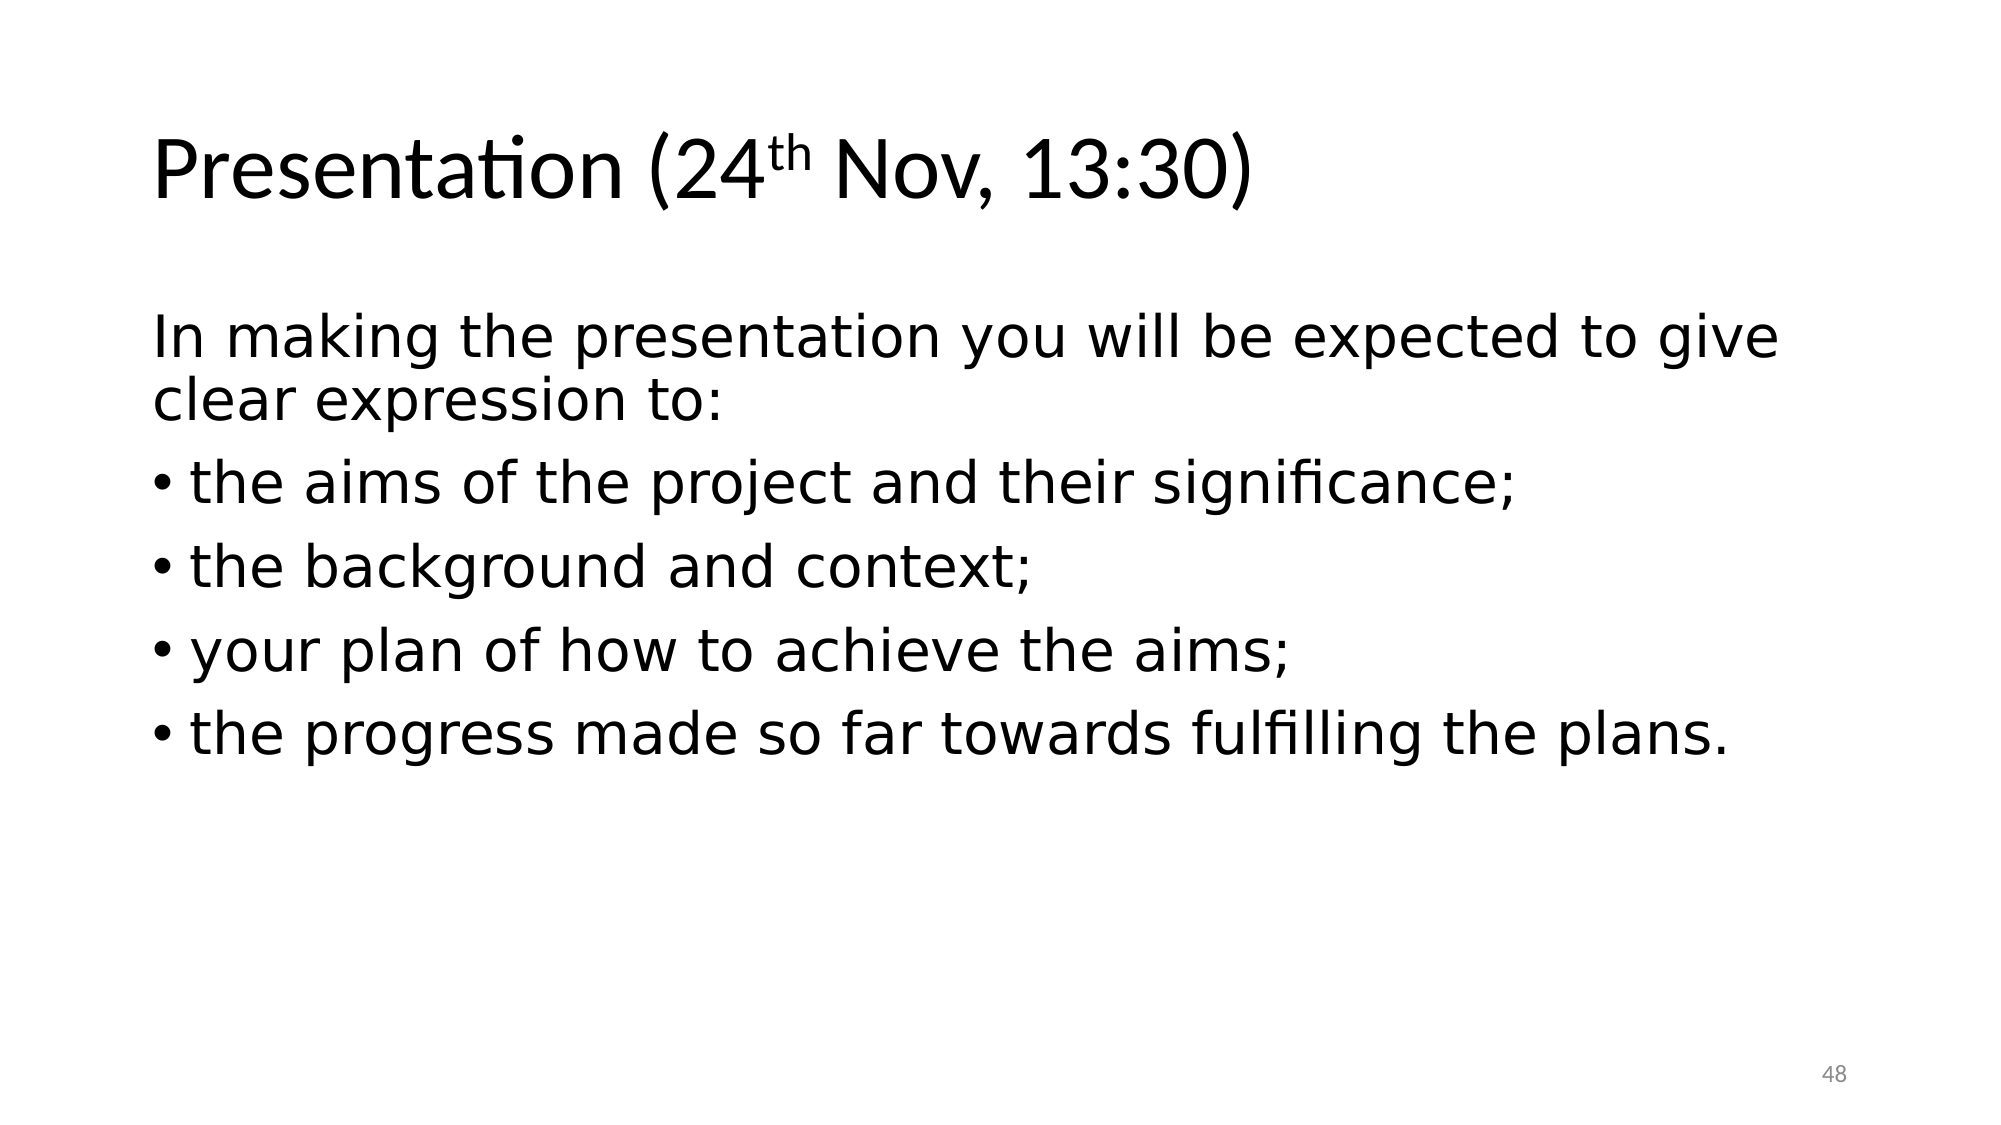

# Presentation (24th Nov, 13:30)
In making the presentation you will be expected to give clear expression to:
the aims of the project and their significance;
the background and context;
your plan of how to achieve the aims;
the progress made so far towards fulfilling the plans.

48